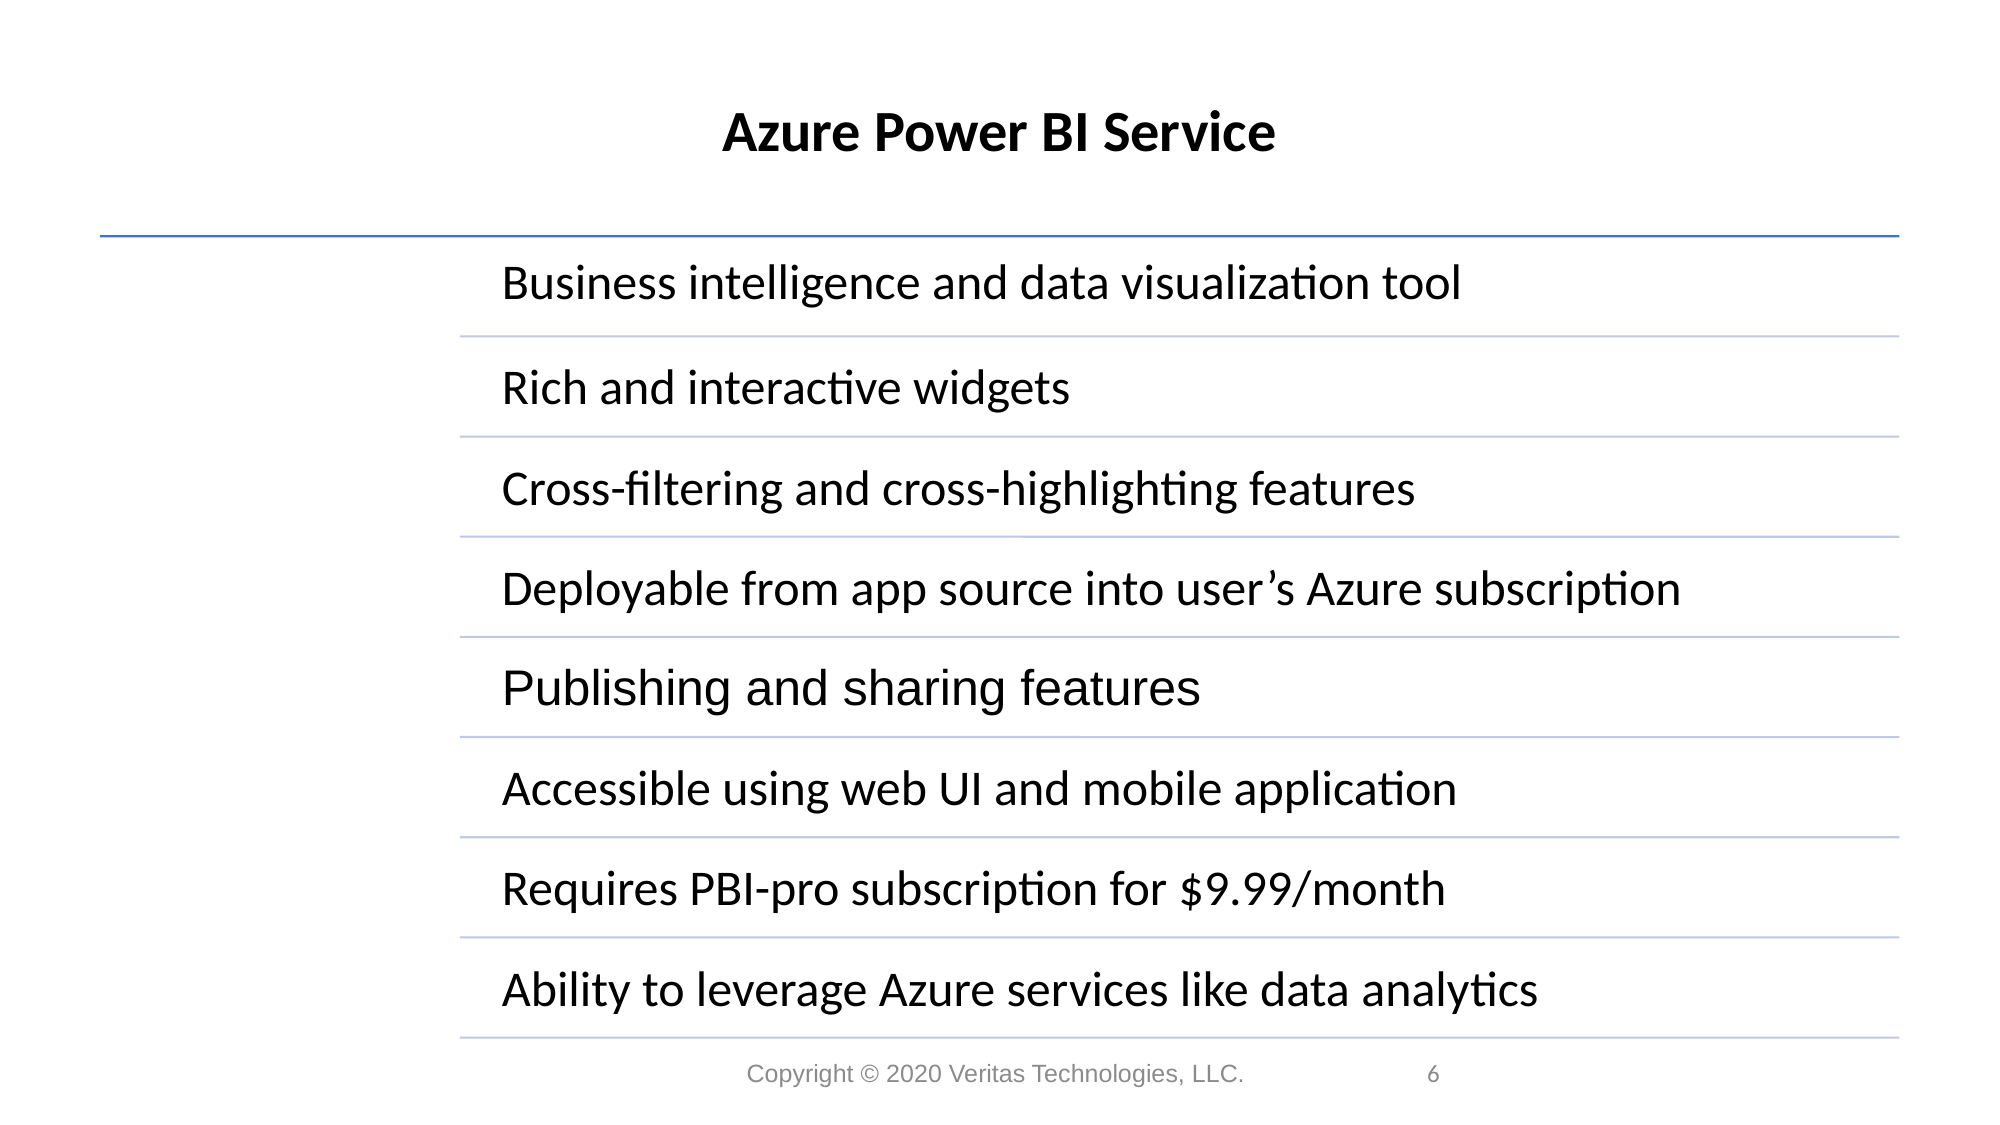

Azure Power BI Service

Business intelligence and data visualization tool
Rich and interactive widgets
Cross-filtering and cross-highlighting features
Deployable from app source into user’s Azure subscription
Publishing and sharing features
Accessible using web UI and mobile application
Requires PBI-pro subscription for $9.99/month
Ability to leverage Azure services like data analytics
Copyright © 2020 Veritas Technologies, LLC.
6